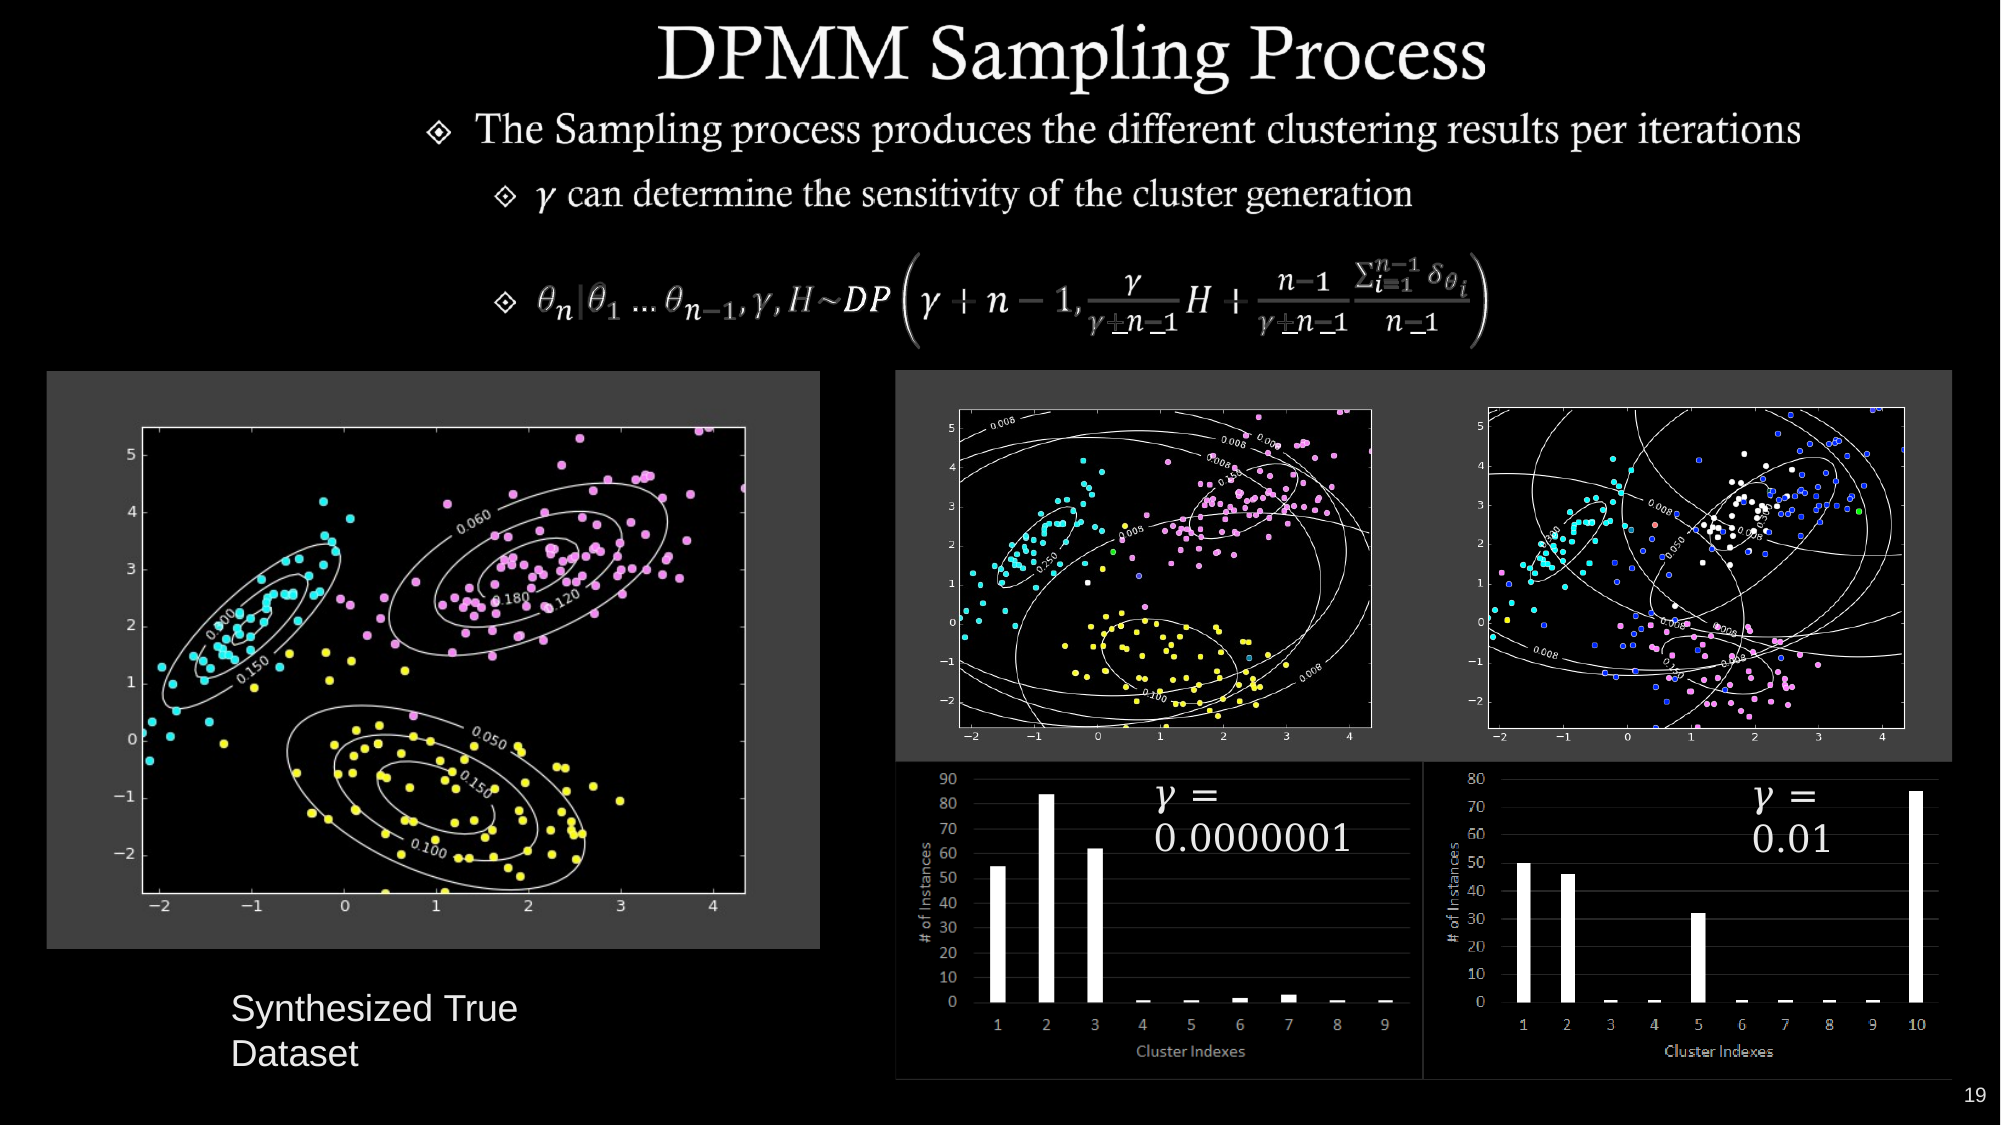

𝛾 = 0.0000001
𝛾 = 0.01
Synthesized True Dataset

19